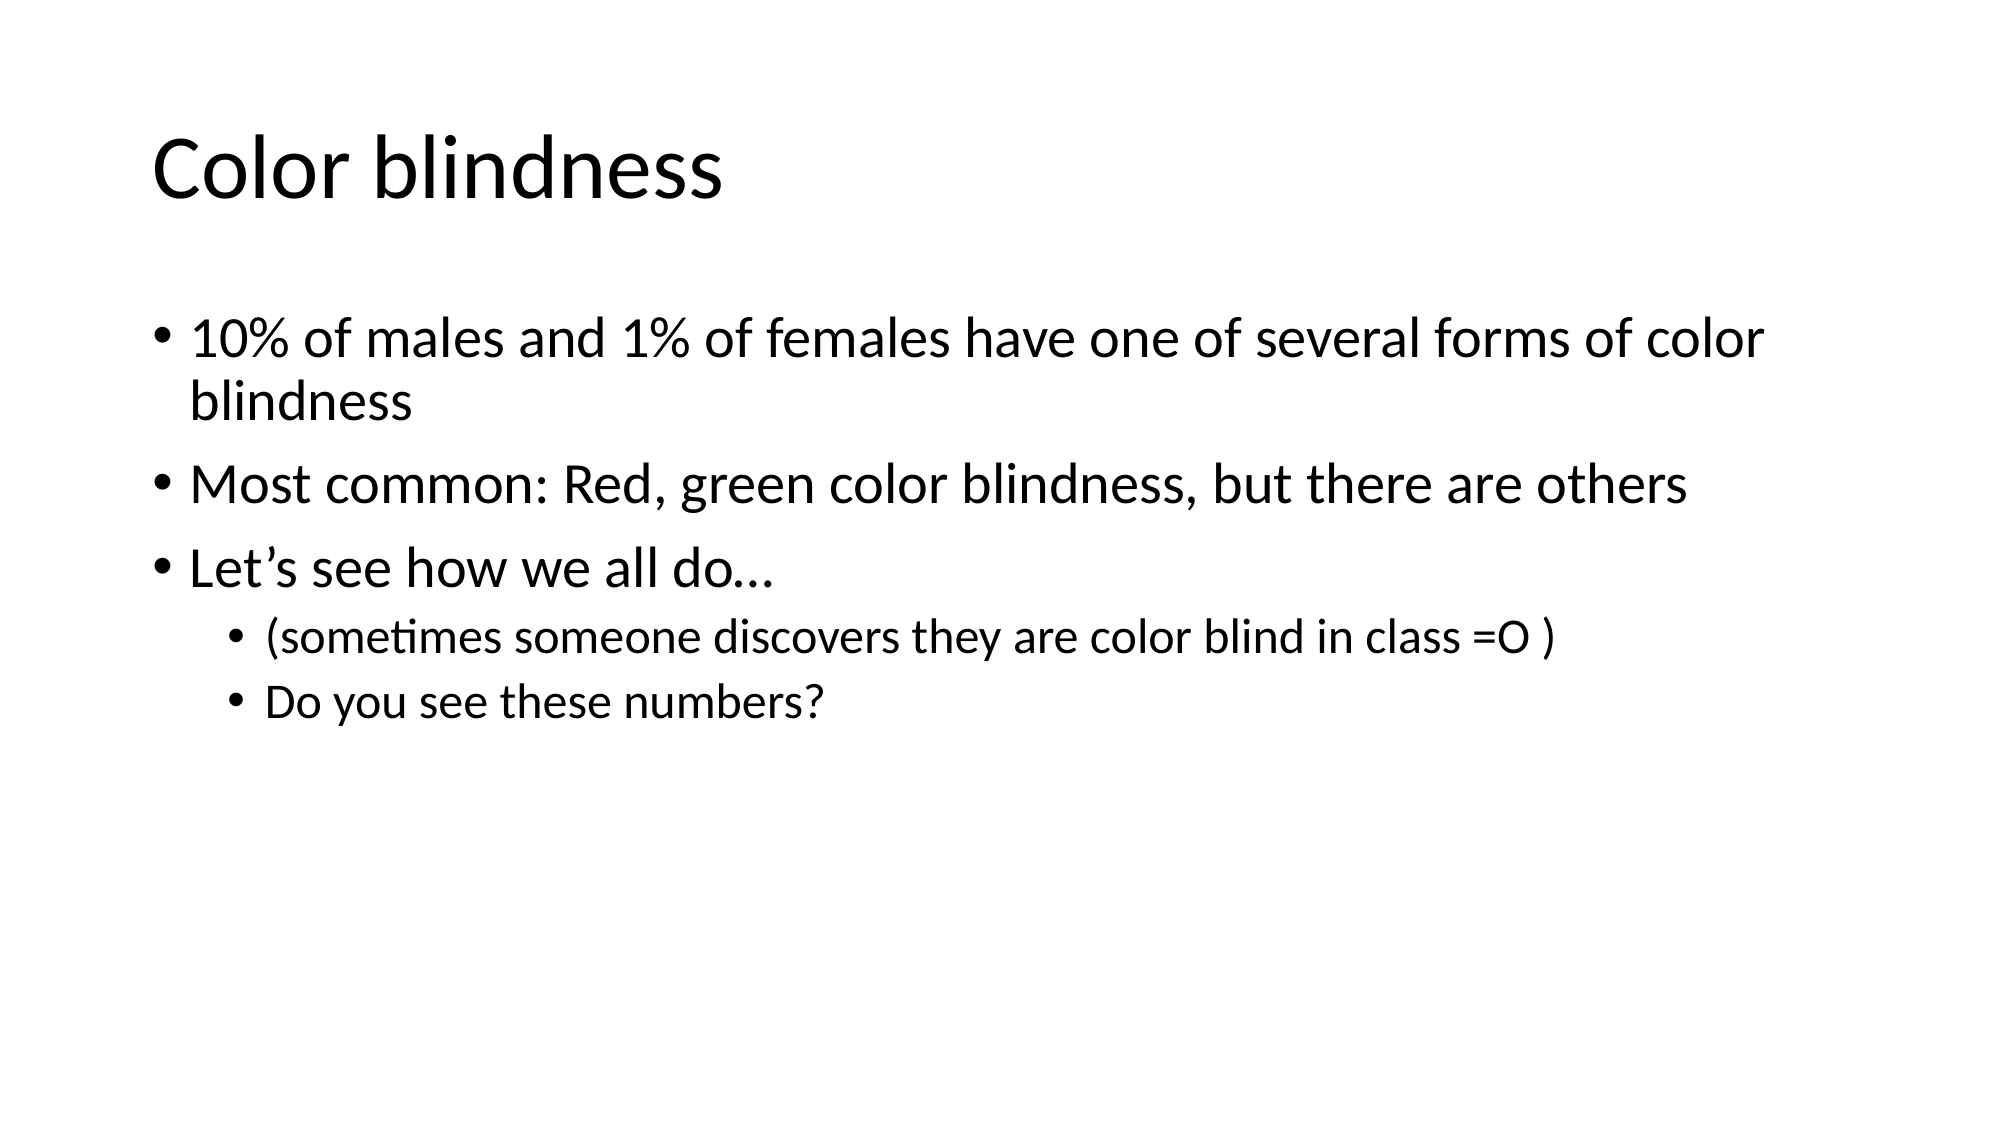

# Color blindness
10% of males and 1% of females have one of several forms of color blindness
Most common: Red, green color blindness, but there are others
Let’s see how we all do…
(sometimes someone discovers they are color blind in class =O )
Do you see these numbers?